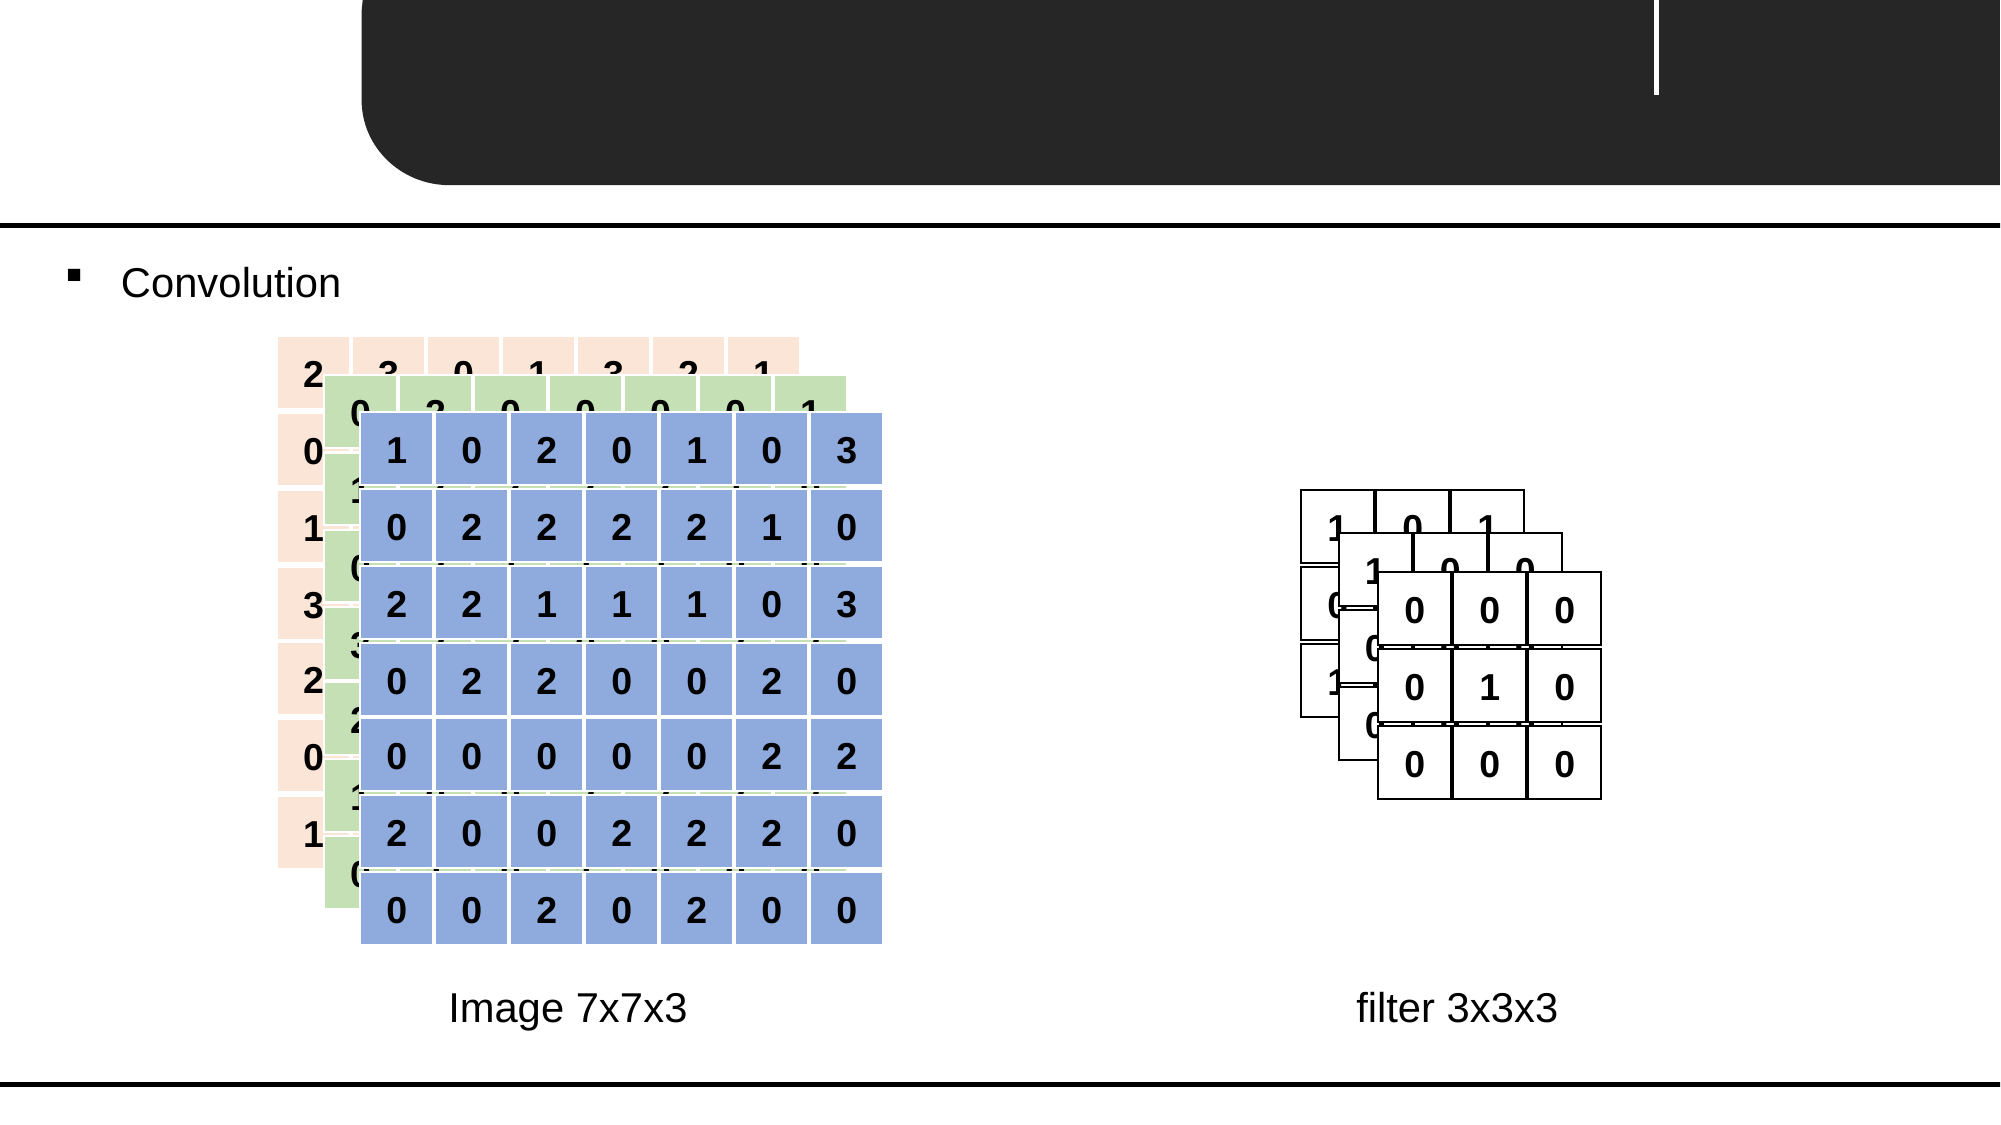

Unit  03 ㅣ  Convolution Layer
Convolution
2
3
0
1
3
2
1
0
2
2
2
2
1
0
1
2
1
1
1
0
0
3
2
2
0
0
2
3
2
0
0
0
0
2
0
0
0
0
2
2
2
2
1
3
2
3
2
1
0
0
2
0
0
0
0
1
1
2
2
2
2
1
0
0
2
1
1
1
0
0
3
2
2
0
0
2
2
2
0
3
0
0
2
0
1
0
0
2
2
2
2
0
1
0
1
0
0
0
1
0
2
0
1
0
3
0
2
2
2
2
1
0
2
2
1
1
1
0
3
0
2
2
0
0
2
0
0
0
0
0
0
2
2
2
0
0
2
2
2
0
0
0
2
0
2
0
0
1
0
1
0
1
0
1
0
1
1
0
0
0
0
0
0
0
0
0
0
0
0
1
0
0
0
0
Image 7x7x3
filter 3x3x3